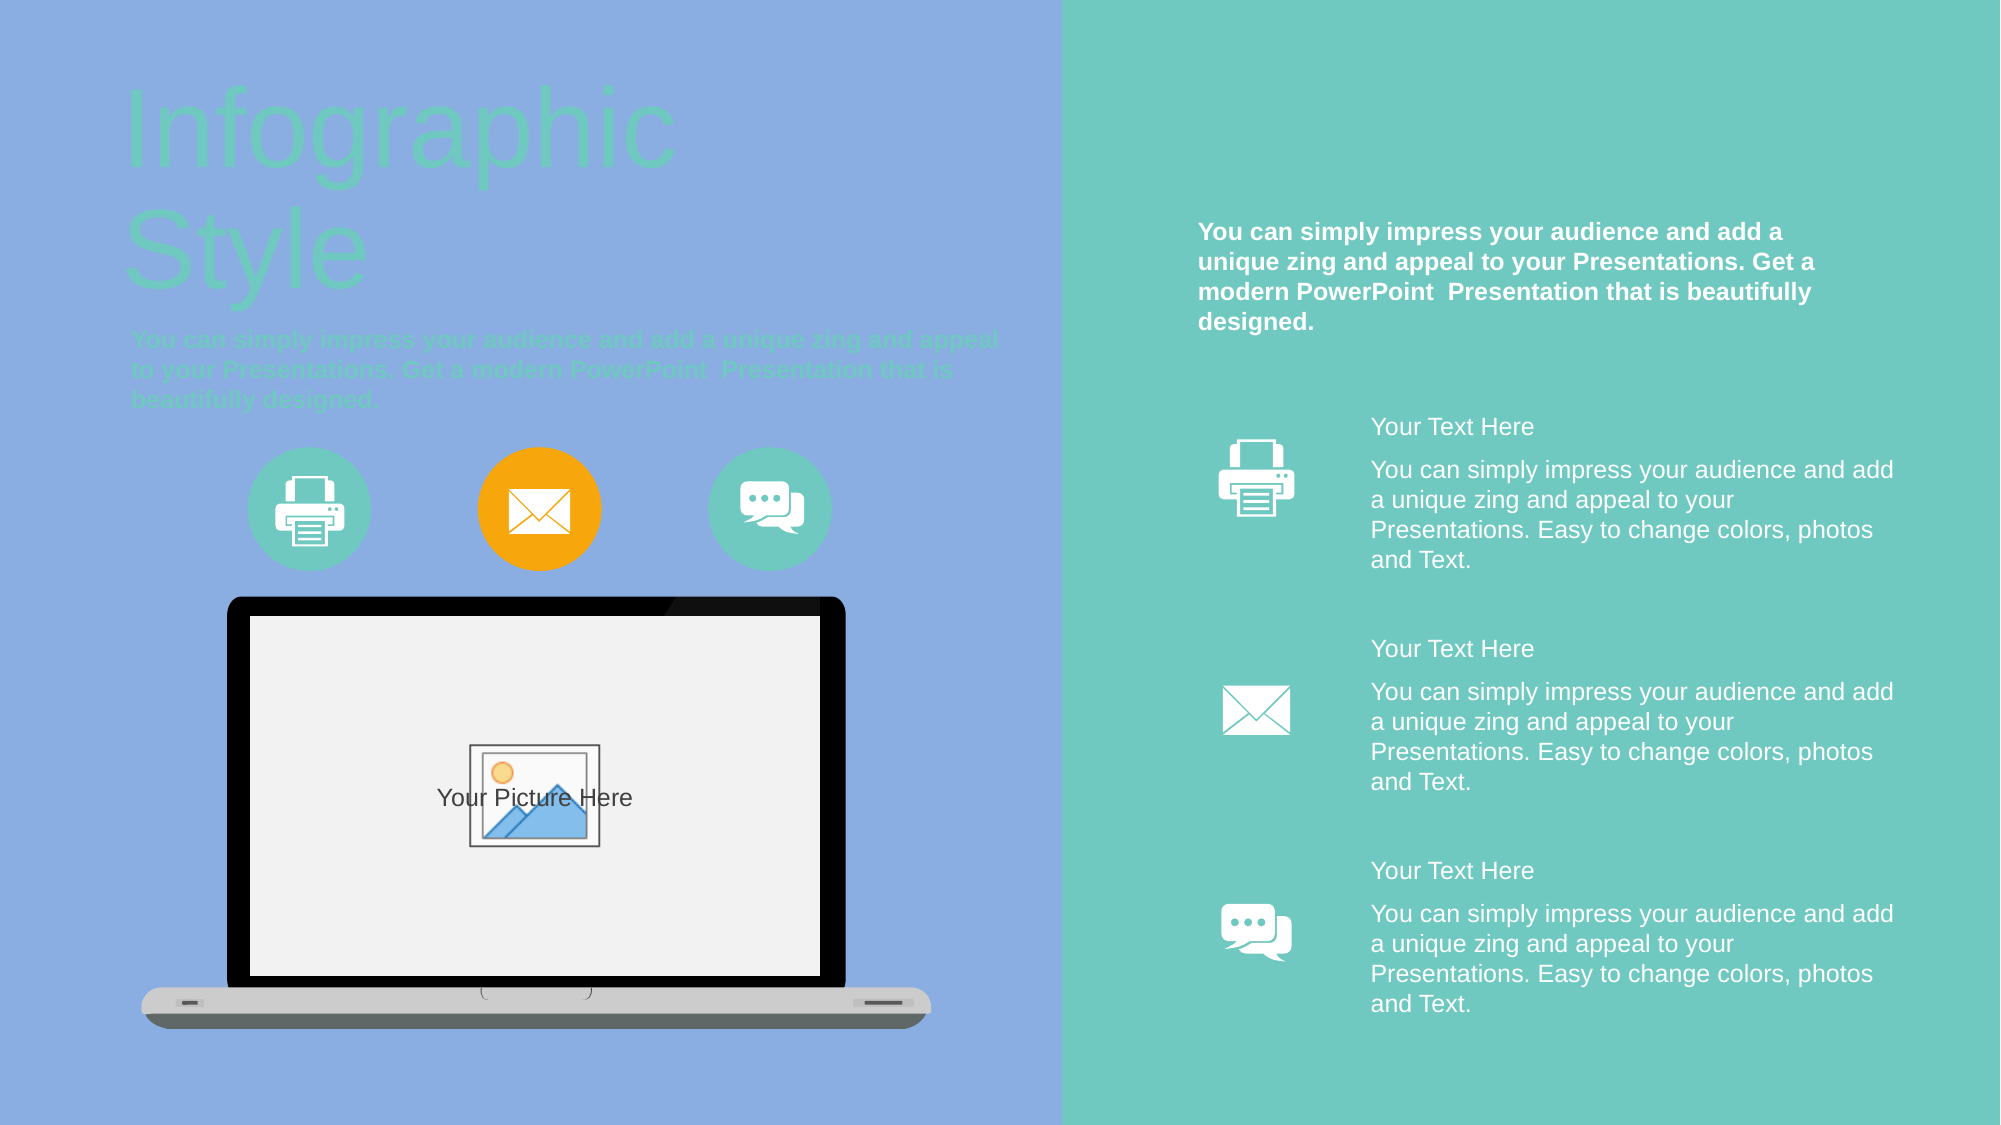

Infographic Style
You can simply impress your audience and add a unique zing and appeal to your Presentations. Get a modern PowerPoint  Presentation that is beautifully designed.
You can simply impress your audience and add a unique zing and appeal to your Presentations. Get a modern PowerPoint  Presentation that is beautifully designed.
Your Text Here
You can simply impress your audience and add a unique zing and appeal to your Presentations. Easy to change colors, photos and Text.

Your Text Here
You can simply impress your audience and add a unique zing and appeal to your Presentations. Easy to change colors, photos and Text.

Your Text Here
You can simply impress your audience and add a unique zing and appeal to your Presentations. Easy to change colors, photos and Text.